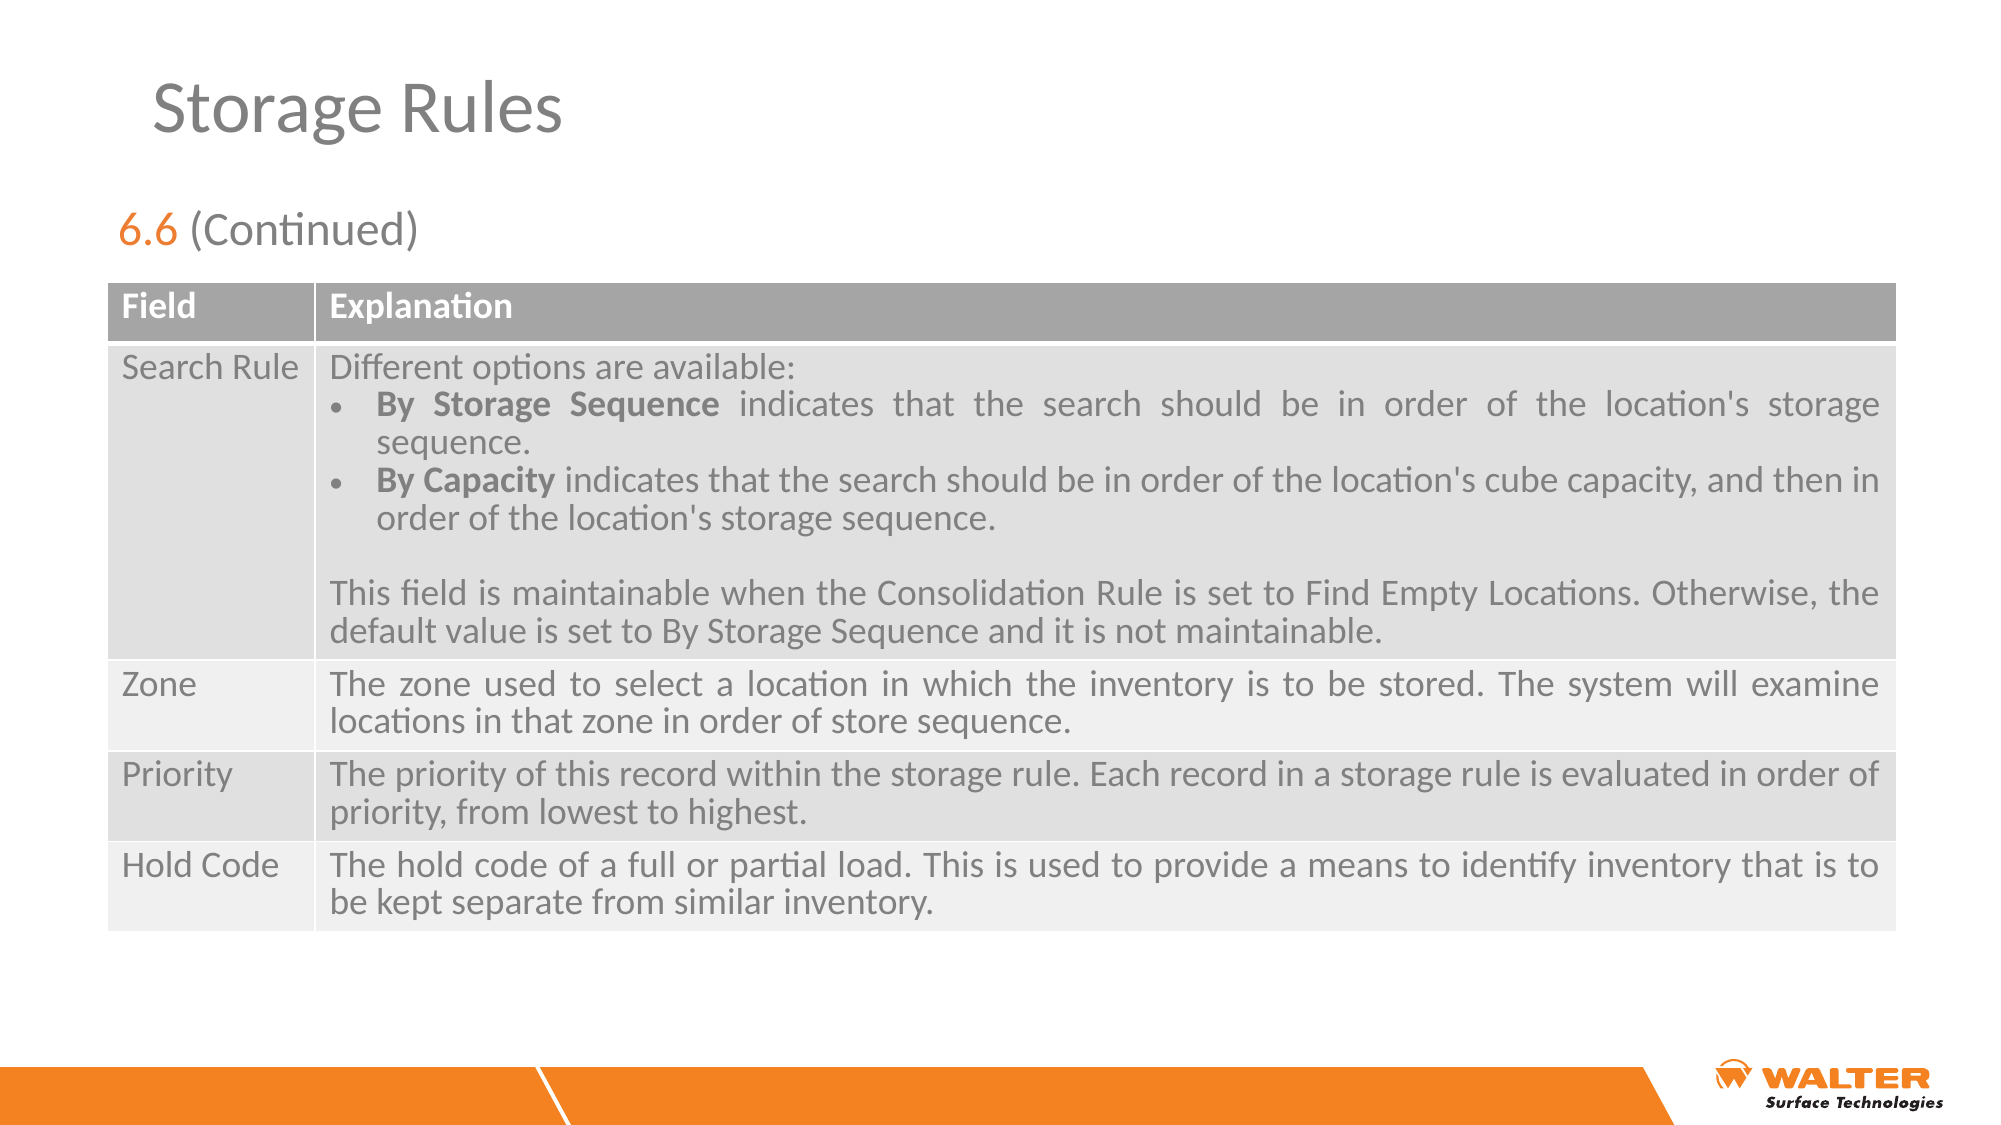

# Storage Rules
6.6 (Continued)

| Field | Explanation |
| --- | --- |
| Search Rule | Different options are available: By Storage Sequence indicates that the search should be in order of the location's storage sequence. By Capacity indicates that the search should be in order of the location's cube capacity, and then in order of the location's storage sequence. This field is maintainable when the Consolidation Rule is set to Find Empty Locations. Otherwise, the default value is set to By Storage Sequence and it is not maintainable. |
| Zone | The zone used to select a location in which the inventory is to be stored. The system will examine locations in that zone in order of store sequence. |
| Priority | The priority of this record within the storage rule. Each record in a storage rule is evaluated in order of priority, from lowest to highest. |
| Hold Code | The hold code of a full or partial load. This is used to provide a means to identify inventory that is to be kept separate from similar inventory. |